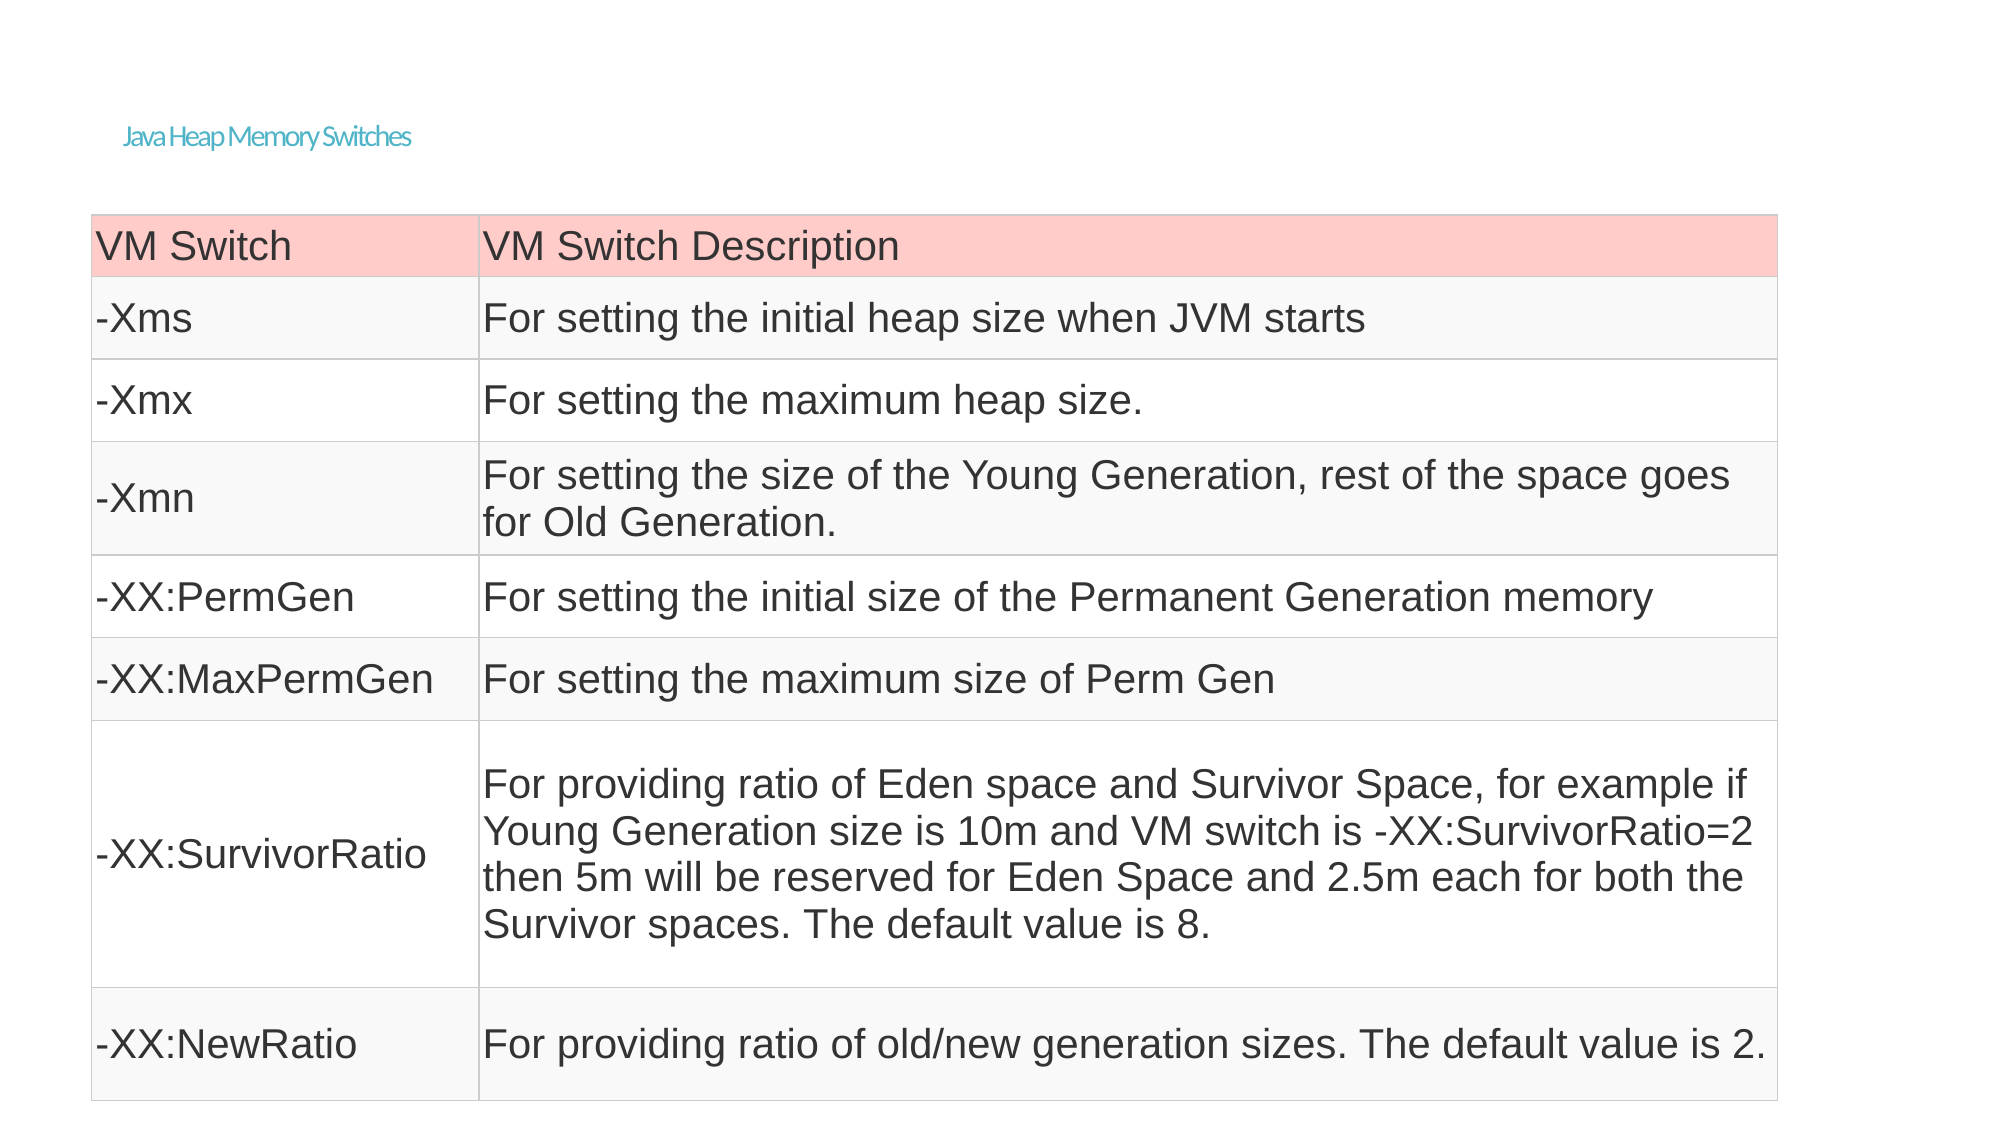

# Java Heap Memory Switches
| VM Switch | VM Switch Description |
| --- | --- |
| -Xms | For setting the initial heap size when JVM starts |
| -Xmx | For setting the maximum heap size. |
| -Xmn | For setting the size of the Young Generation, rest of the space goes for Old Generation. |
| -XX:PermGen | For setting the initial size of the Permanent Generation memory |
| -XX:MaxPermGen | For setting the maximum size of Perm Gen |
| -XX:SurvivorRatio | For providing ratio of Eden space and Survivor Space, for example if Young Generation size is 10m and VM switch is -XX:SurvivorRatio=2 then 5m will be reserved for Eden Space and 2.5m each for both the Survivor spaces. The default value is 8. |
| -XX:NewRatio | For providing ratio of old/new generation sizes. The default value is 2. |